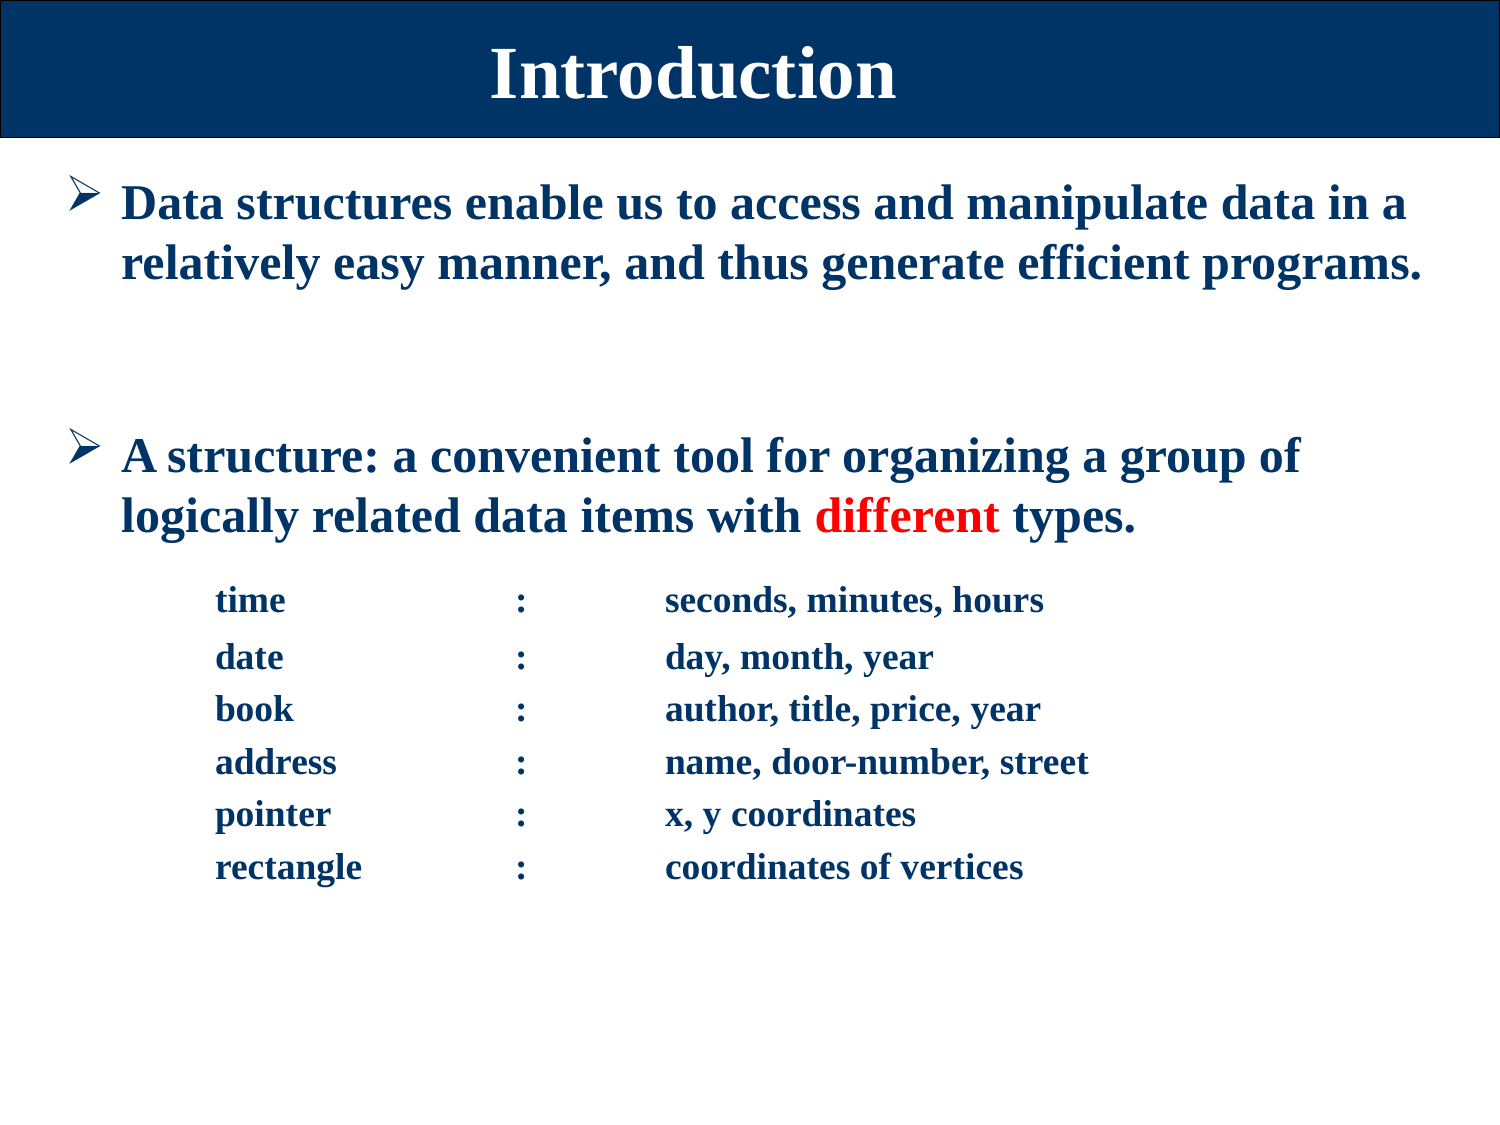

# Introduction
Data structures enable us to access and manipulate data in a relatively easy manner, and thus generate efficient programs.

A structure: a convenient tool for organizing a group of logically related data items with different types.
	time		:	seconds, minutes, hours
	date		:	day, month, year
	book		:	author, title, price, year
	address		:	name, door-number, street
	pointer		:	x, y coordinates
	rectangle		:	coordinates of vertices